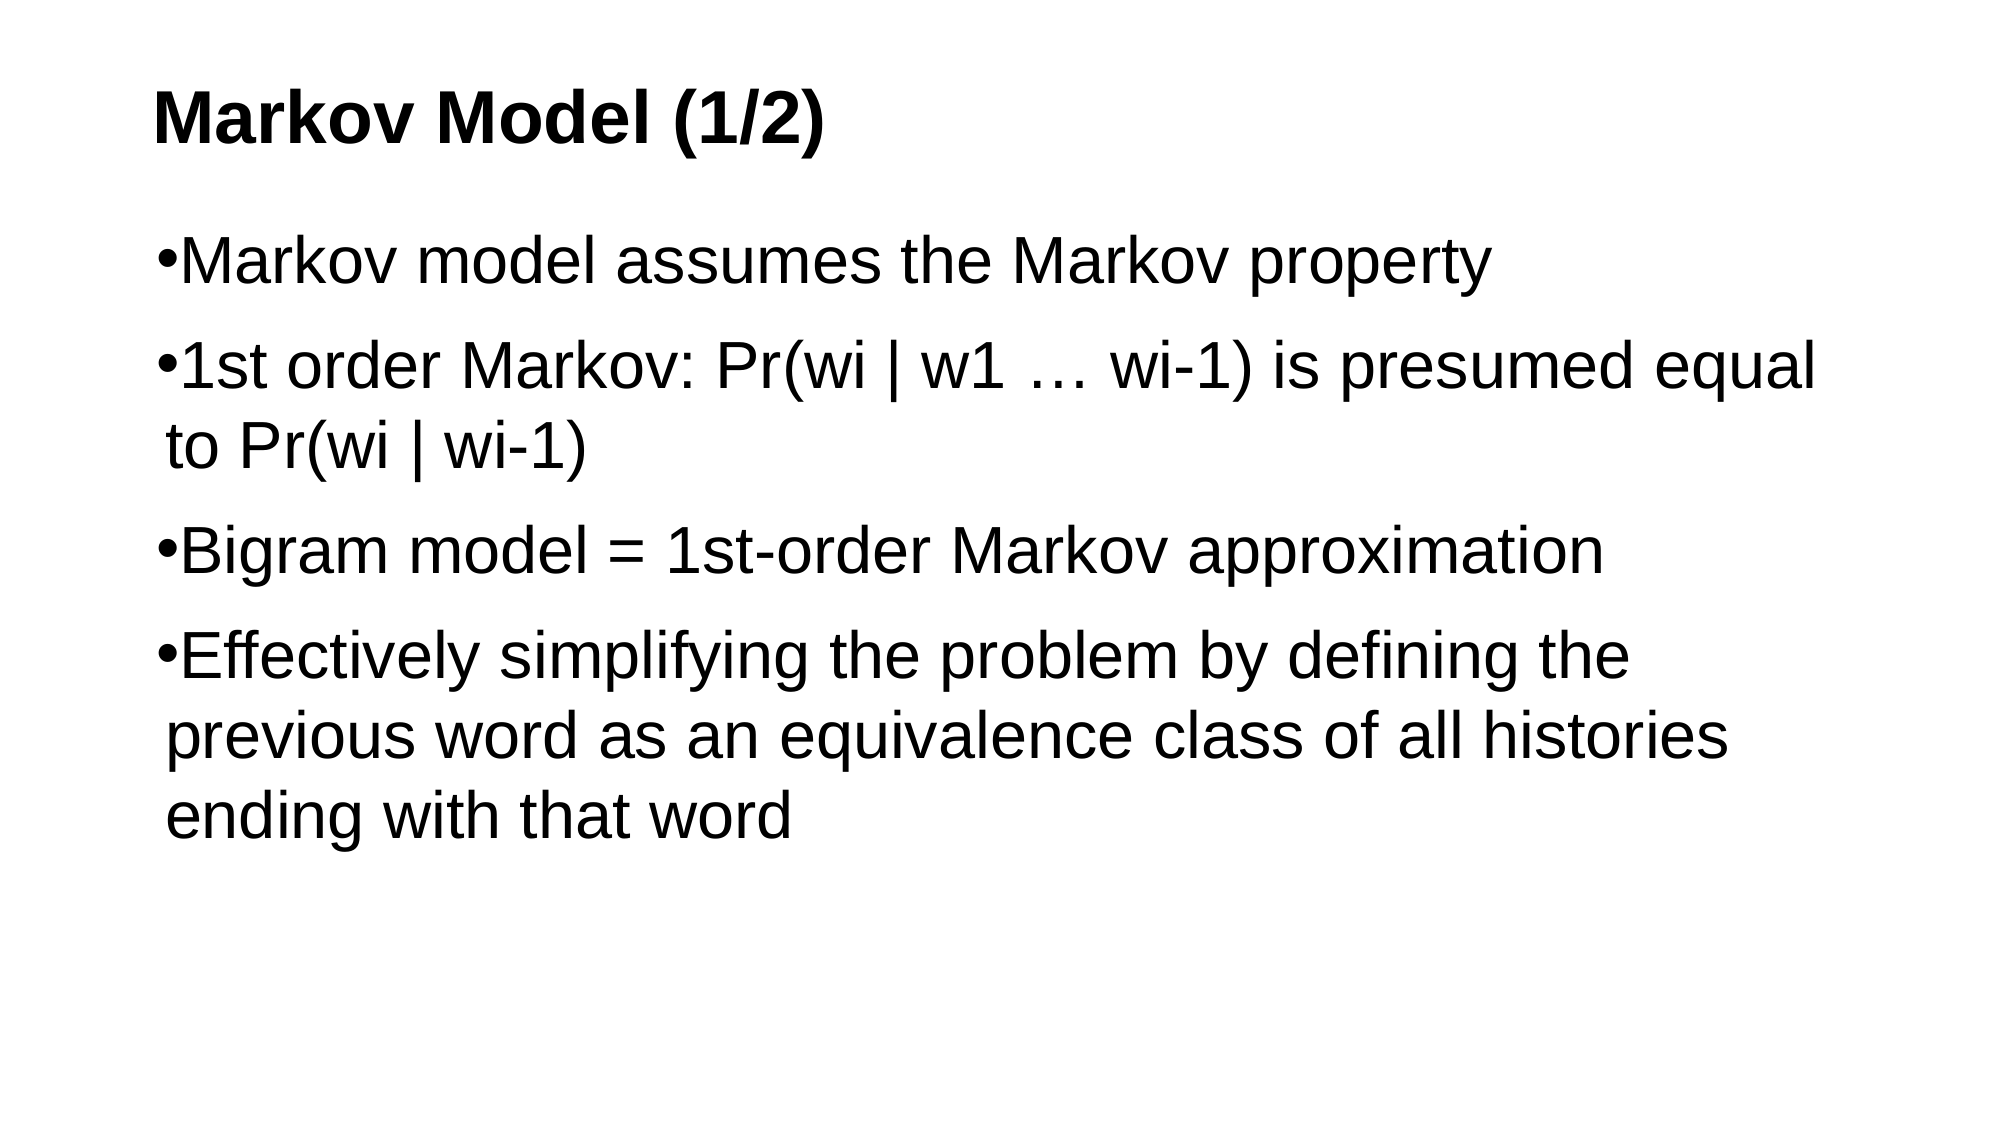

# Markov Model (1/2)
Markov model assumes the Markov property
1st order Markov: Pr(wi | w1 … wi-1) is presumed equal to Pr(wi | wi-1)
Bigram model = 1st-order Markov approximation
Effectively simplifying the problem by defining the previous word as an equivalence class of all histories ending with that word